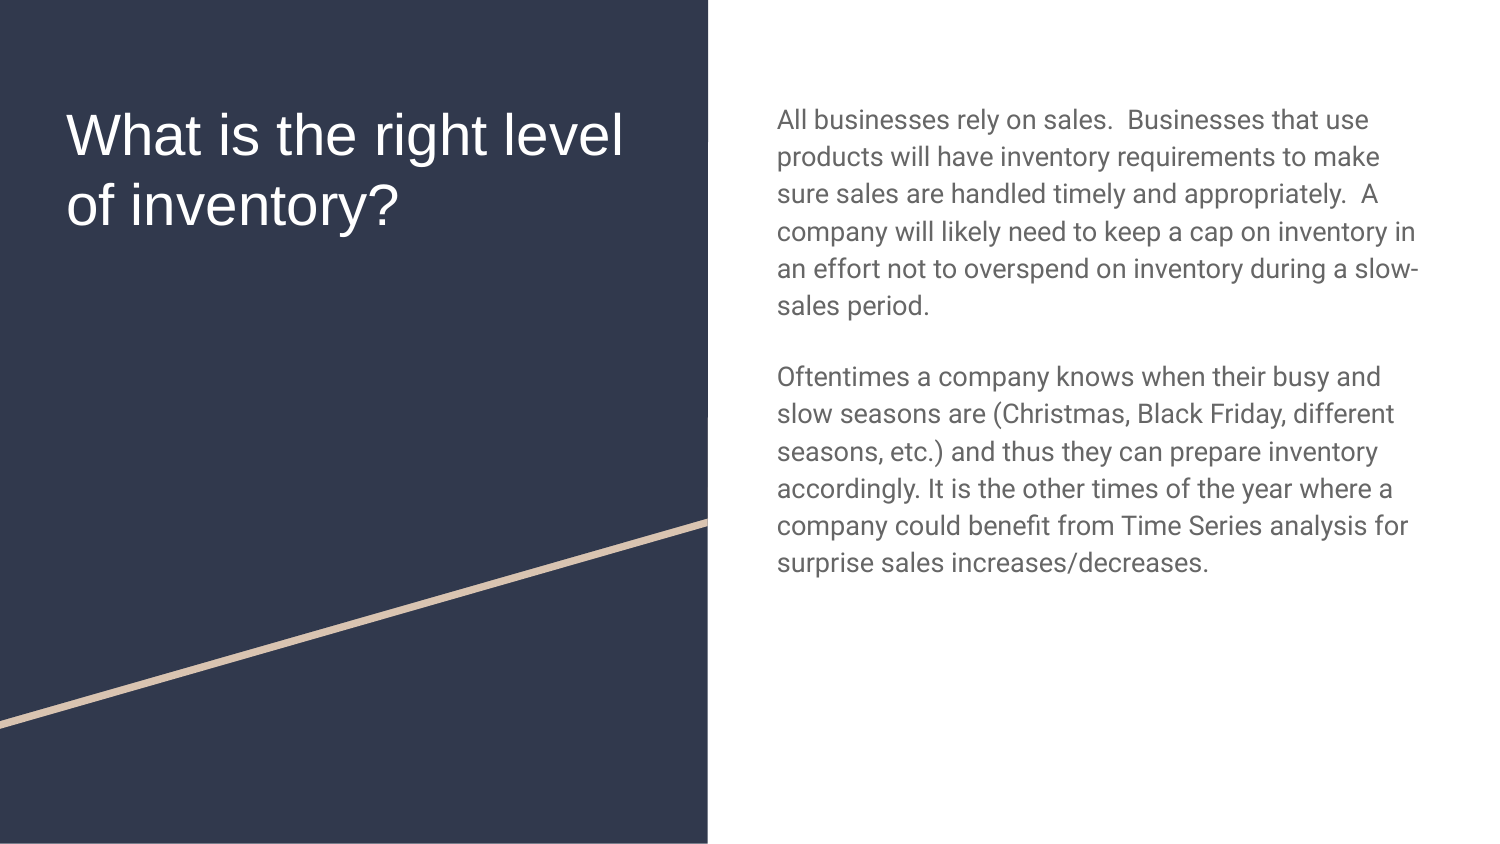

# What is the right level of inventory?
All businesses rely on sales.  Businesses that use products will have inventory requirements to make sure sales are handled timely and appropriately.  A company will likely need to keep a cap on inventory in an effort not to overspend on inventory during a slow-sales period.
Oftentimes a company knows when their busy and slow seasons are (Christmas, Black Friday, different seasons, etc.) and thus they can prepare inventory accordingly. It is the other times of the year where a company could benefit from Time Series analysis for surprise sales increases/decreases.